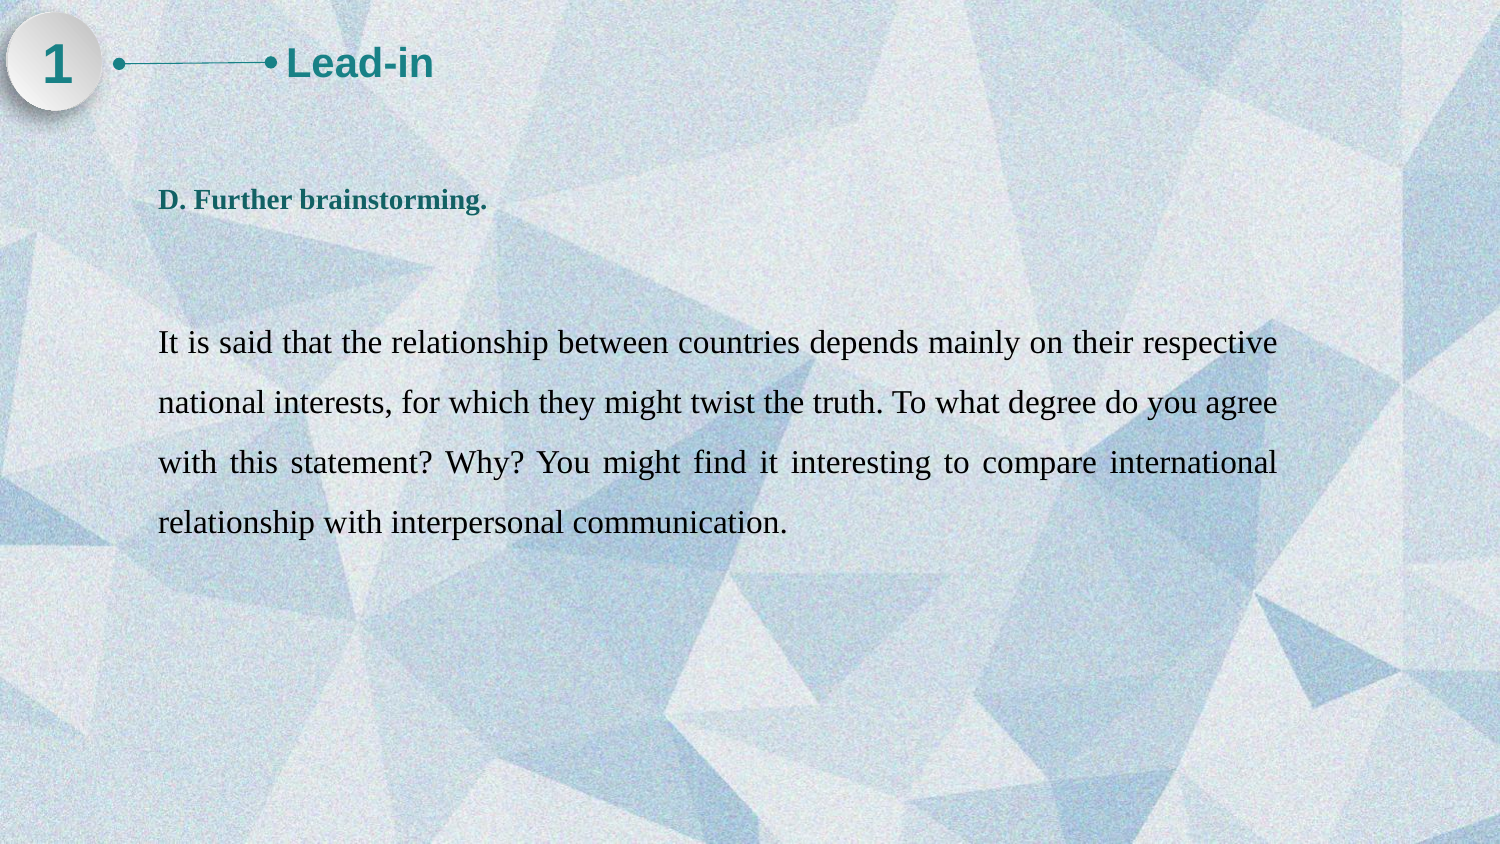

1
Lead-in
D. Further brainstorming.
It is said that the relationship between countries depends mainly on their respective national interests, for which they might twist the truth. To what degree do you agree with this statement? Why? You might find it interesting to compare international relationship with interpersonal communication.